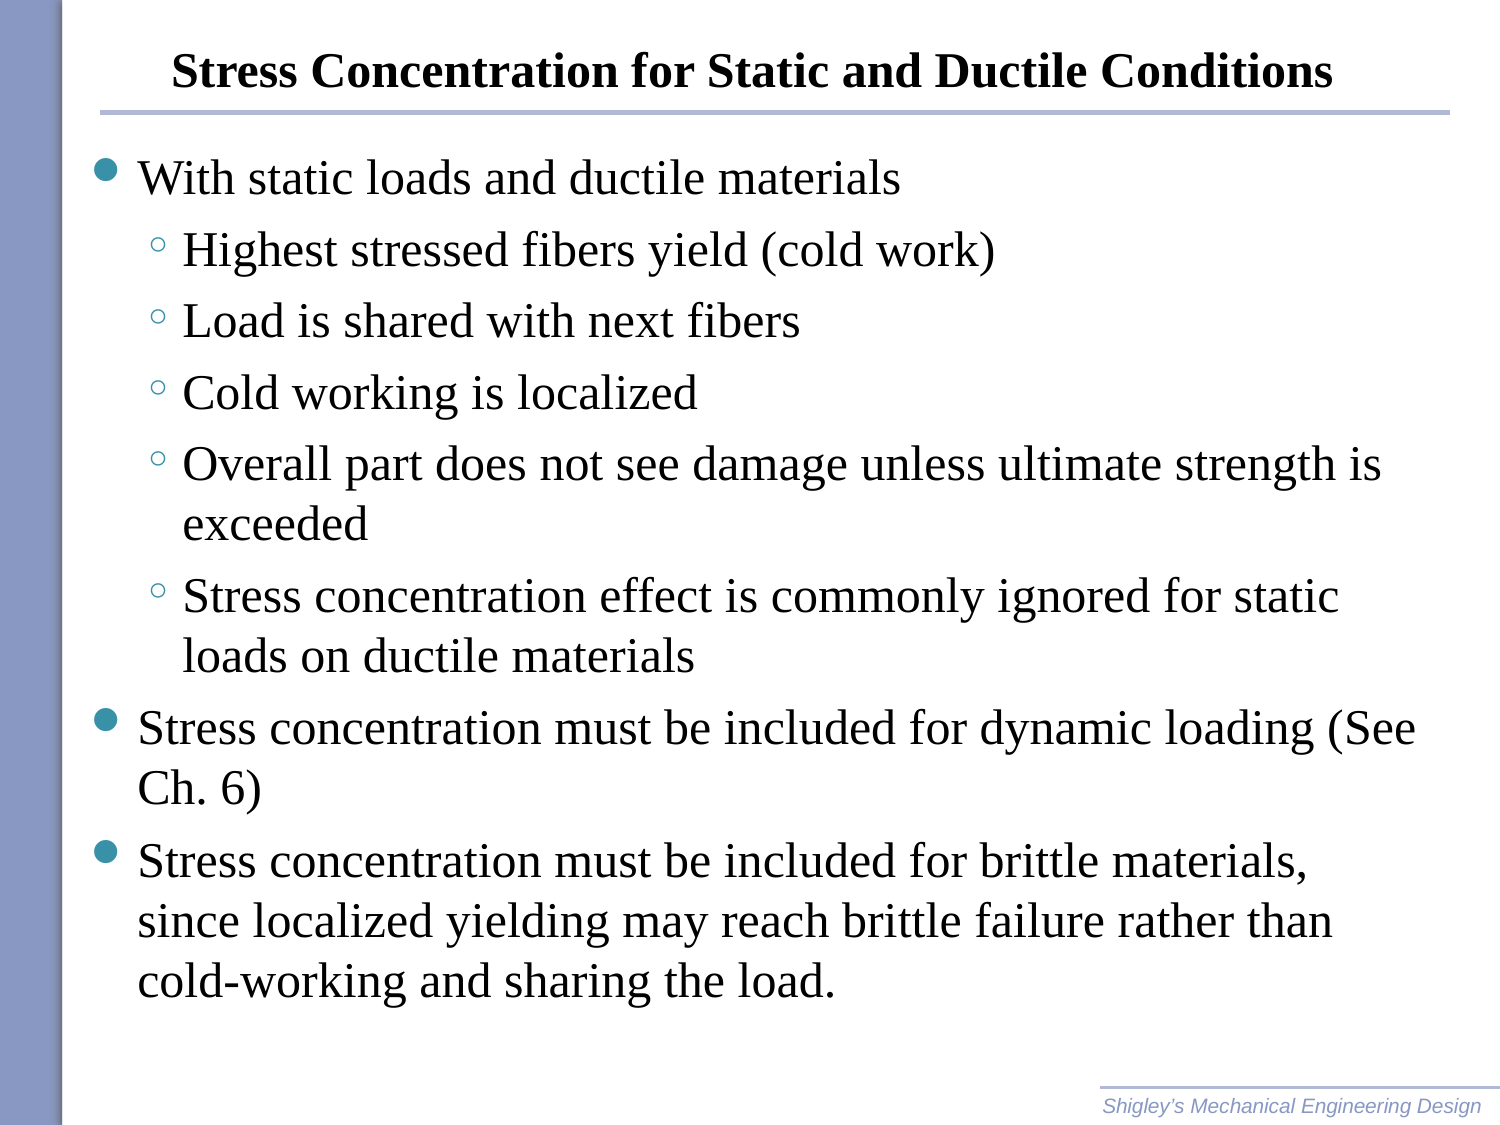

# Stress Concentration for Static and Ductile Conditions
With static loads and ductile materials
Highest stressed fibers yield (cold work)
Load is shared with next fibers
Cold working is localized
Overall part does not see damage unless ultimate strength is exceeded
Stress concentration effect is commonly ignored for static loads on ductile materials
Stress concentration must be included for dynamic loading (See Ch. 6)
Stress concentration must be included for brittle materials, since localized yielding may reach brittle failure rather than cold-working and sharing the load.

Shigley’s Mechanical Engineering Design